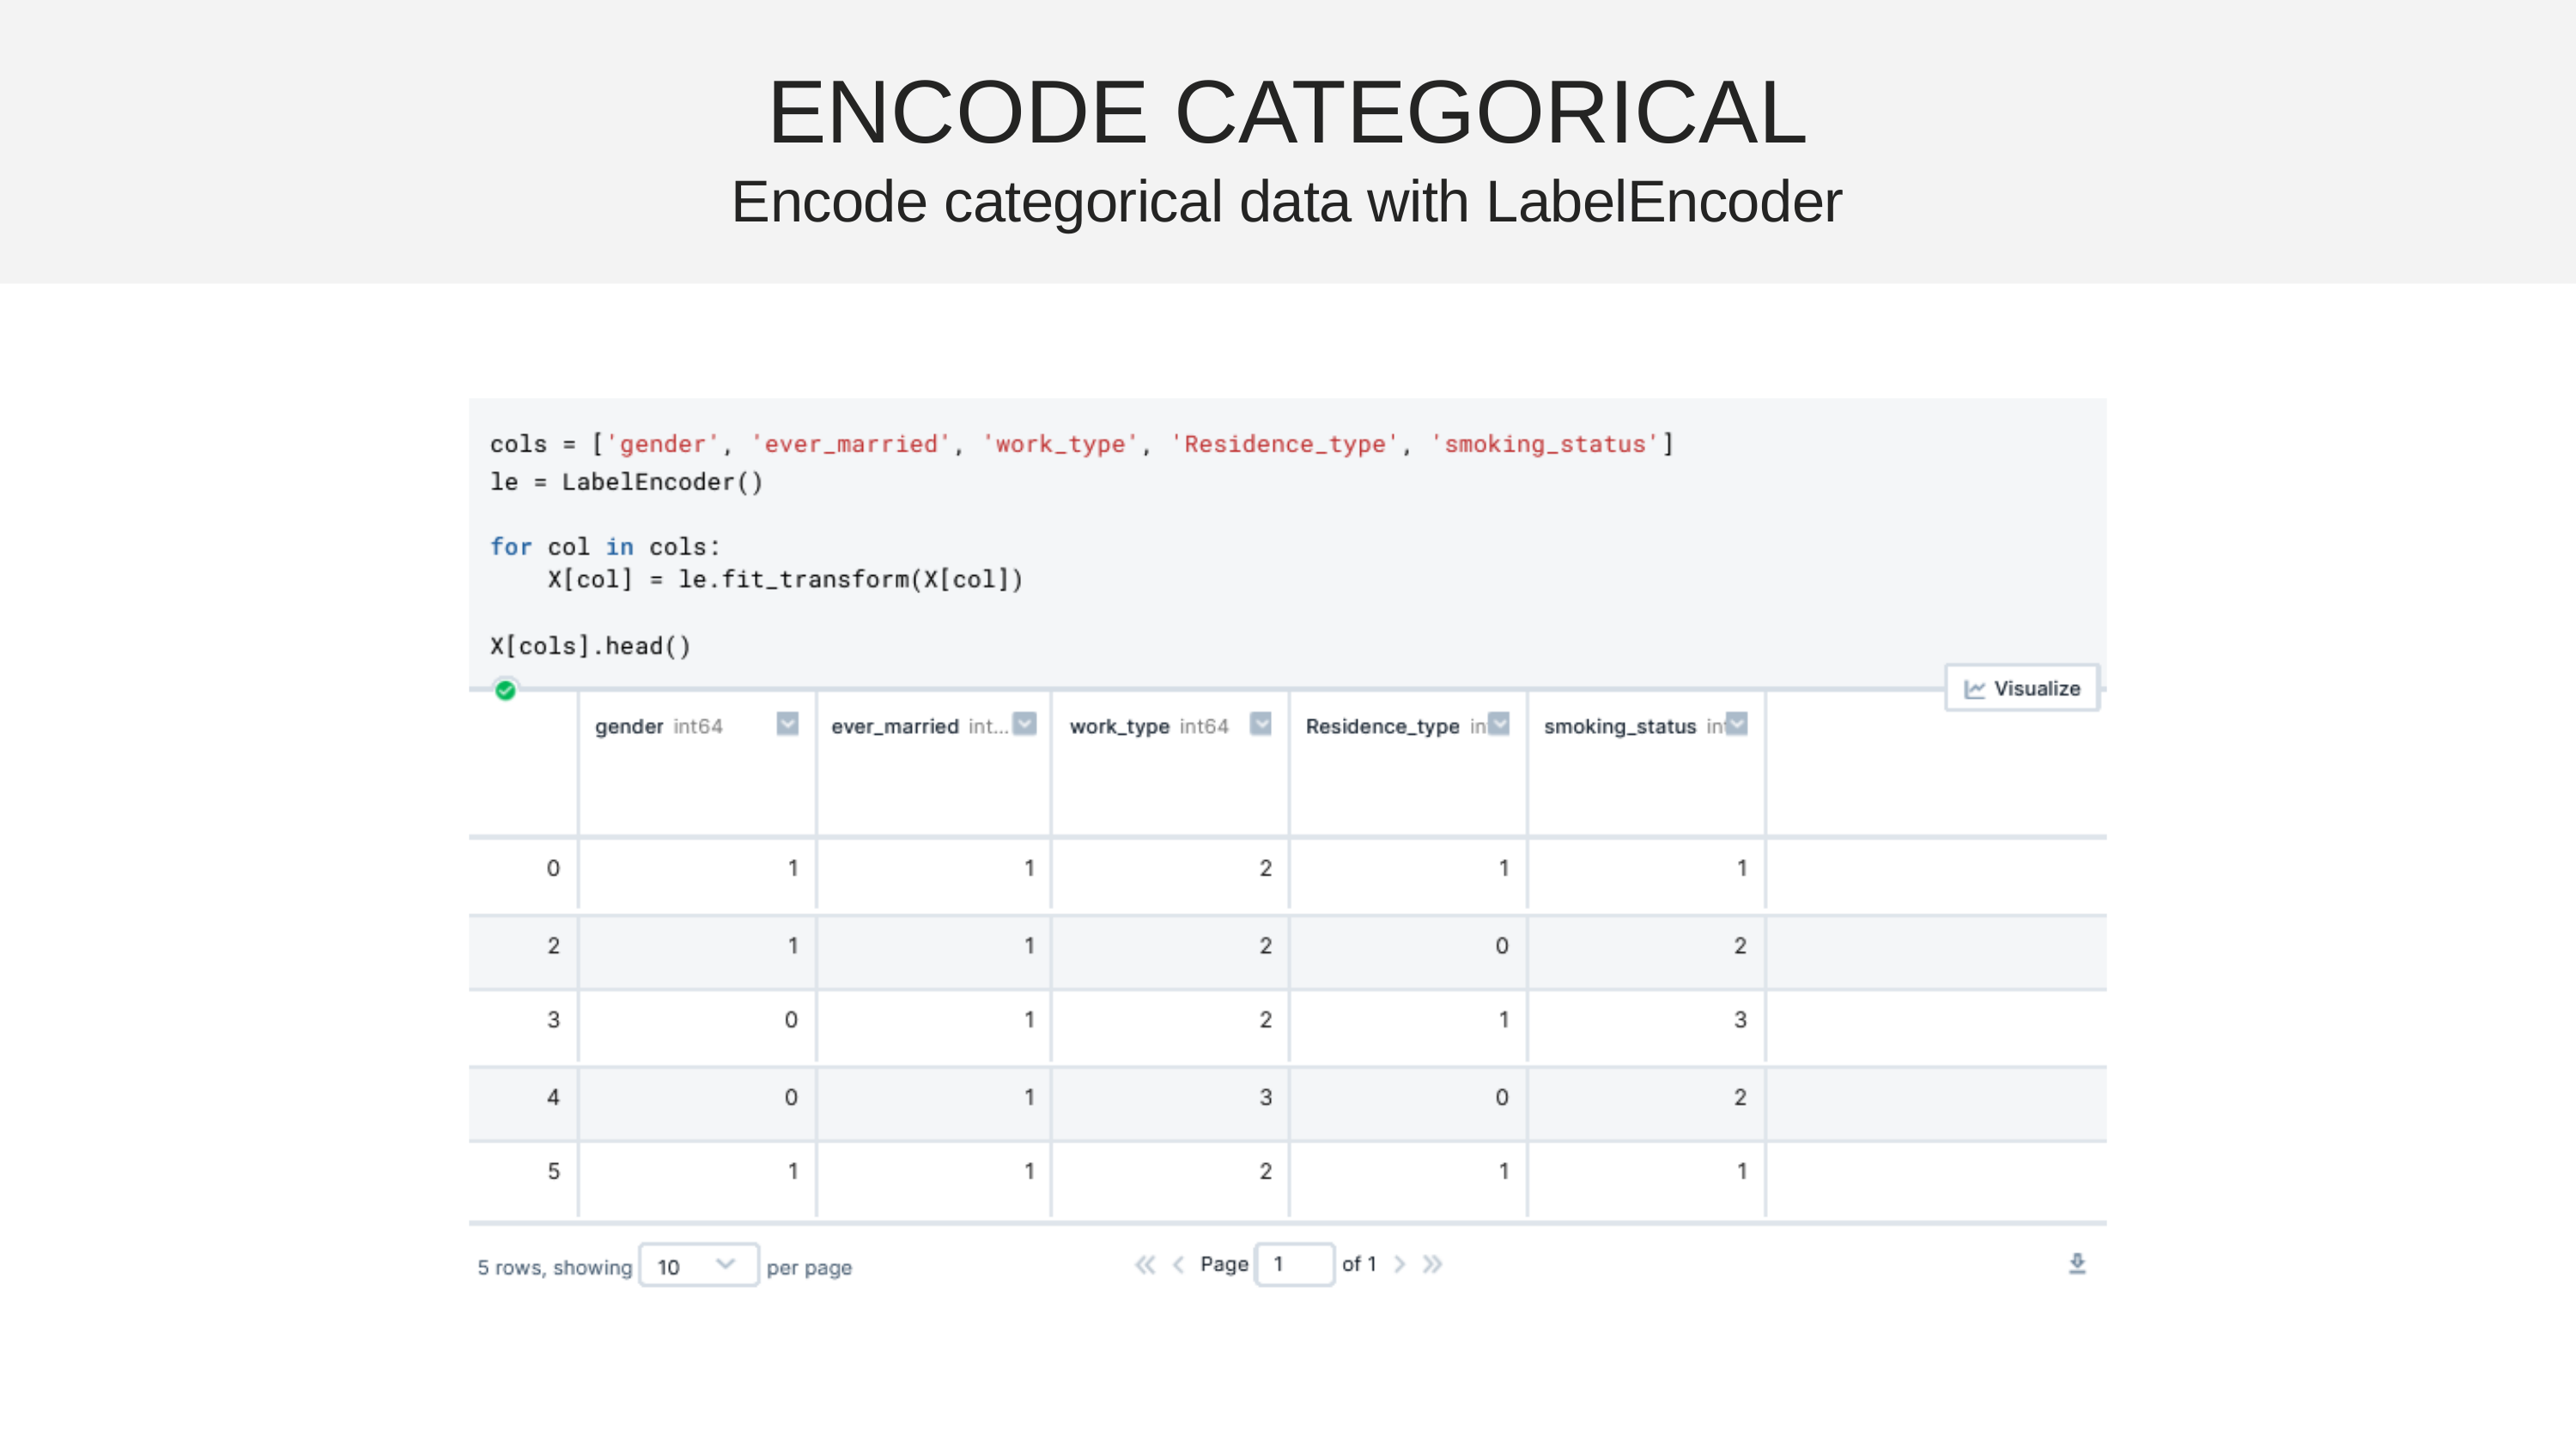

ENCODE CATEGORICAL
Encode categorical data with LabelEncoder